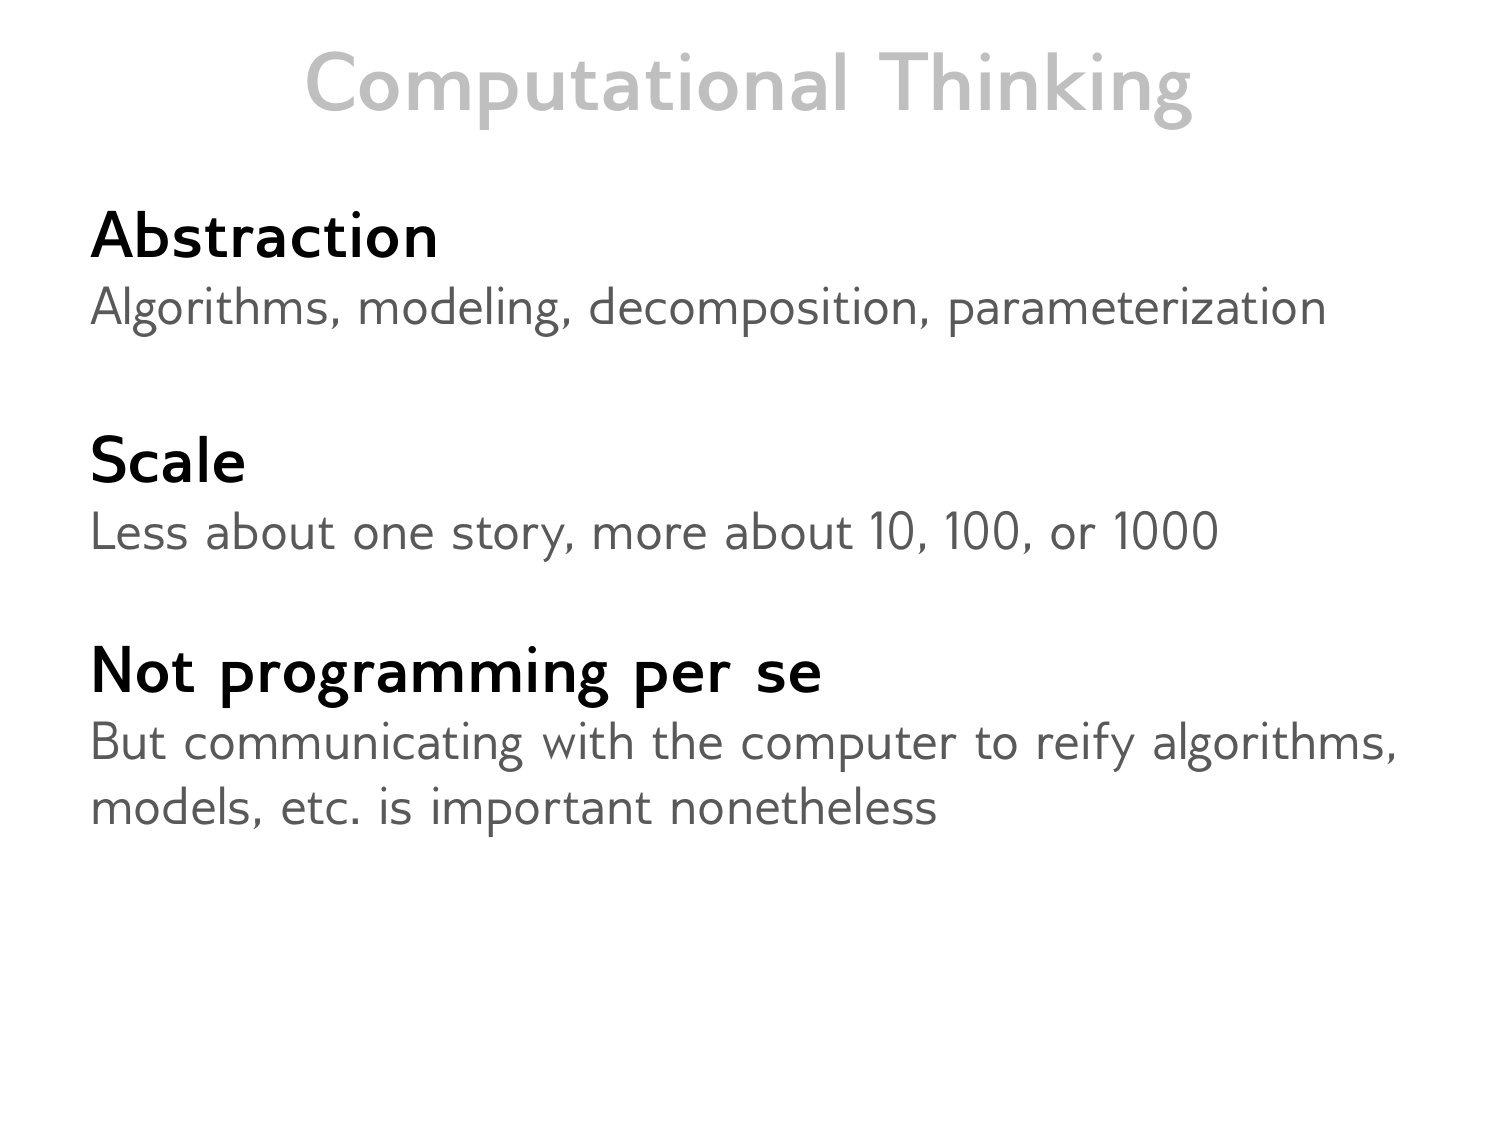

# Computational Thinking
Abstraction
Algorithms, modeling, decomposition, parameterization

Scale
Less about one story, more about 10, 100, or 1000

Not programming per se
But communicating with the computer to reify algorithms, models, etc. is important nonetheless